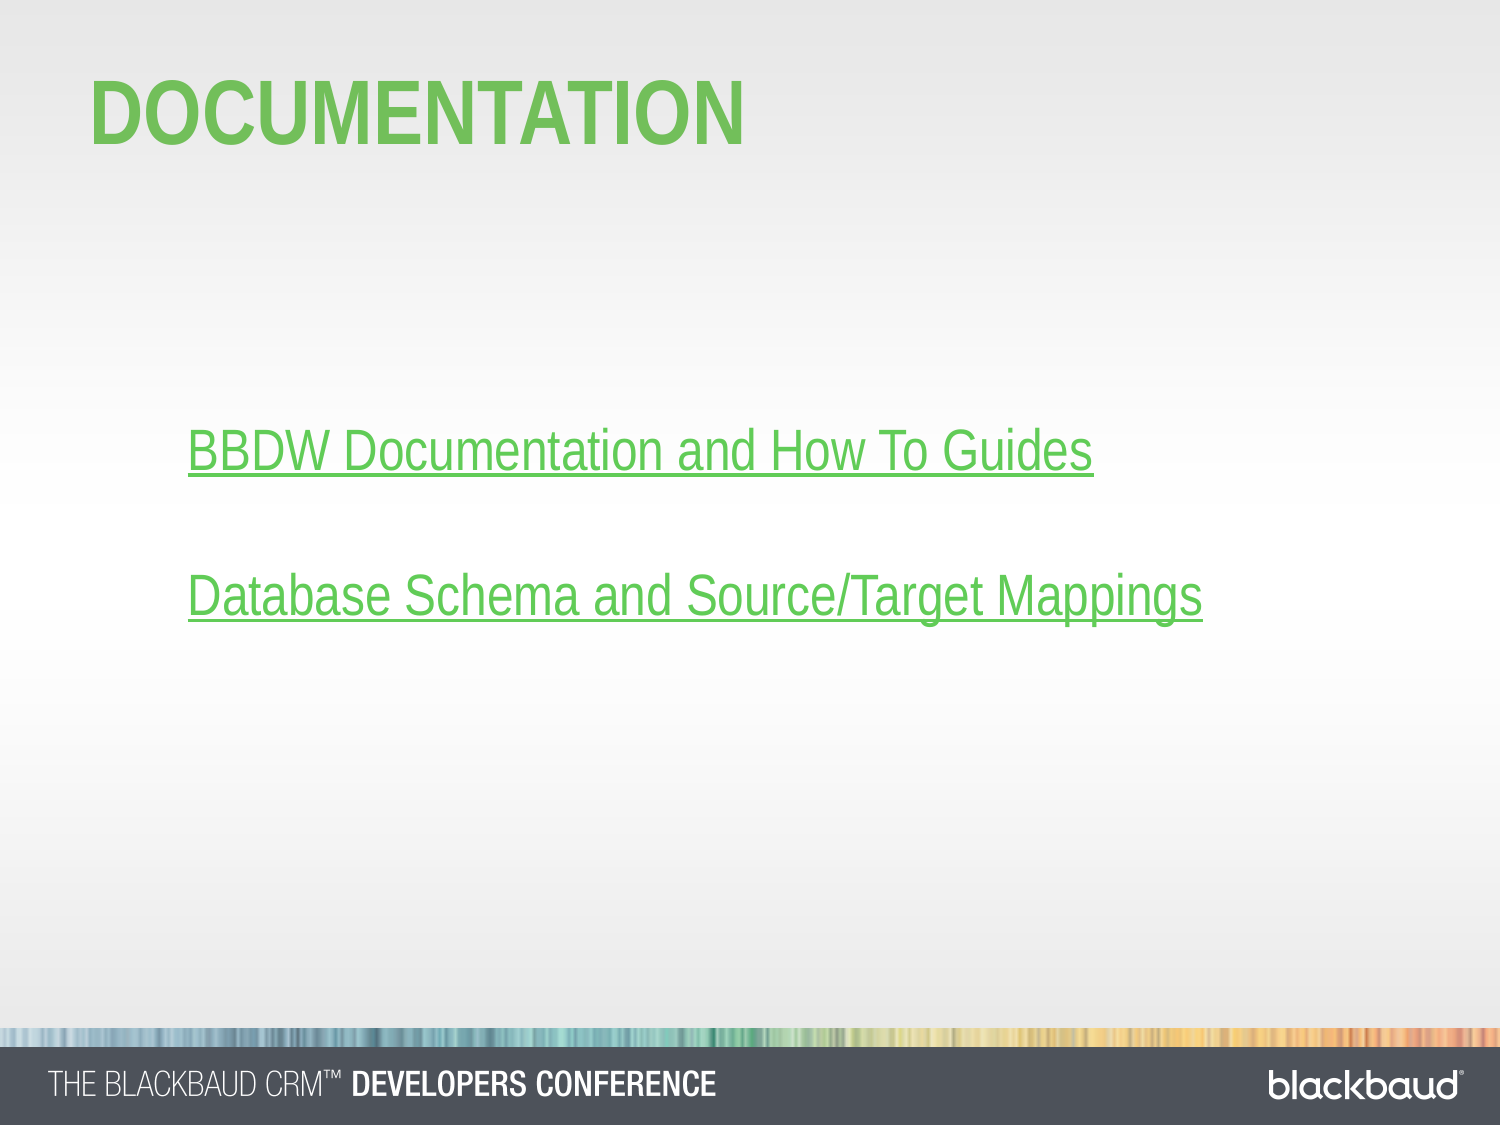

Documentation
BBDW Documentation and How To Guides
Database Schema and Source/Target Mappings